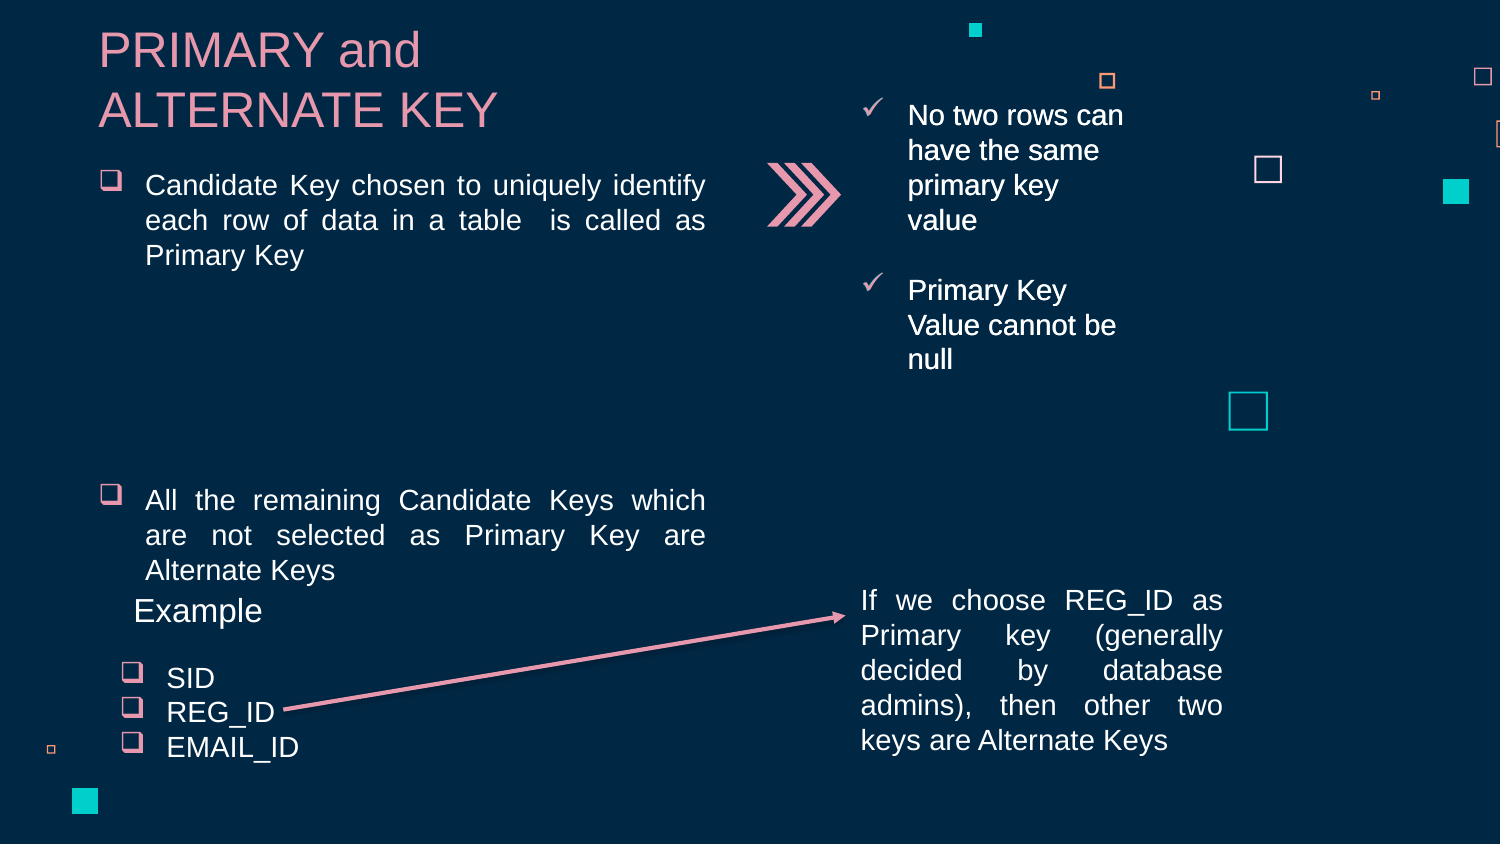

# PRIMARY and ALTERNATE KEY
No two rows can have the same primary key value

Primary Key Value cannot be null

No two rows can have the same primary key value

Primary Key Value cannot be null

Candidate Key chosen to uniquely identify each row of data in a table  is called as Primary Key

All the remaining Candidate Keys which are not selected as Primary Key are Alternate Keys

Example
If we choose REG_ID as Primary key (generally decided by database admins), then other two keys are Alternate Keys
SID
REG_ID
EMAIL_ID